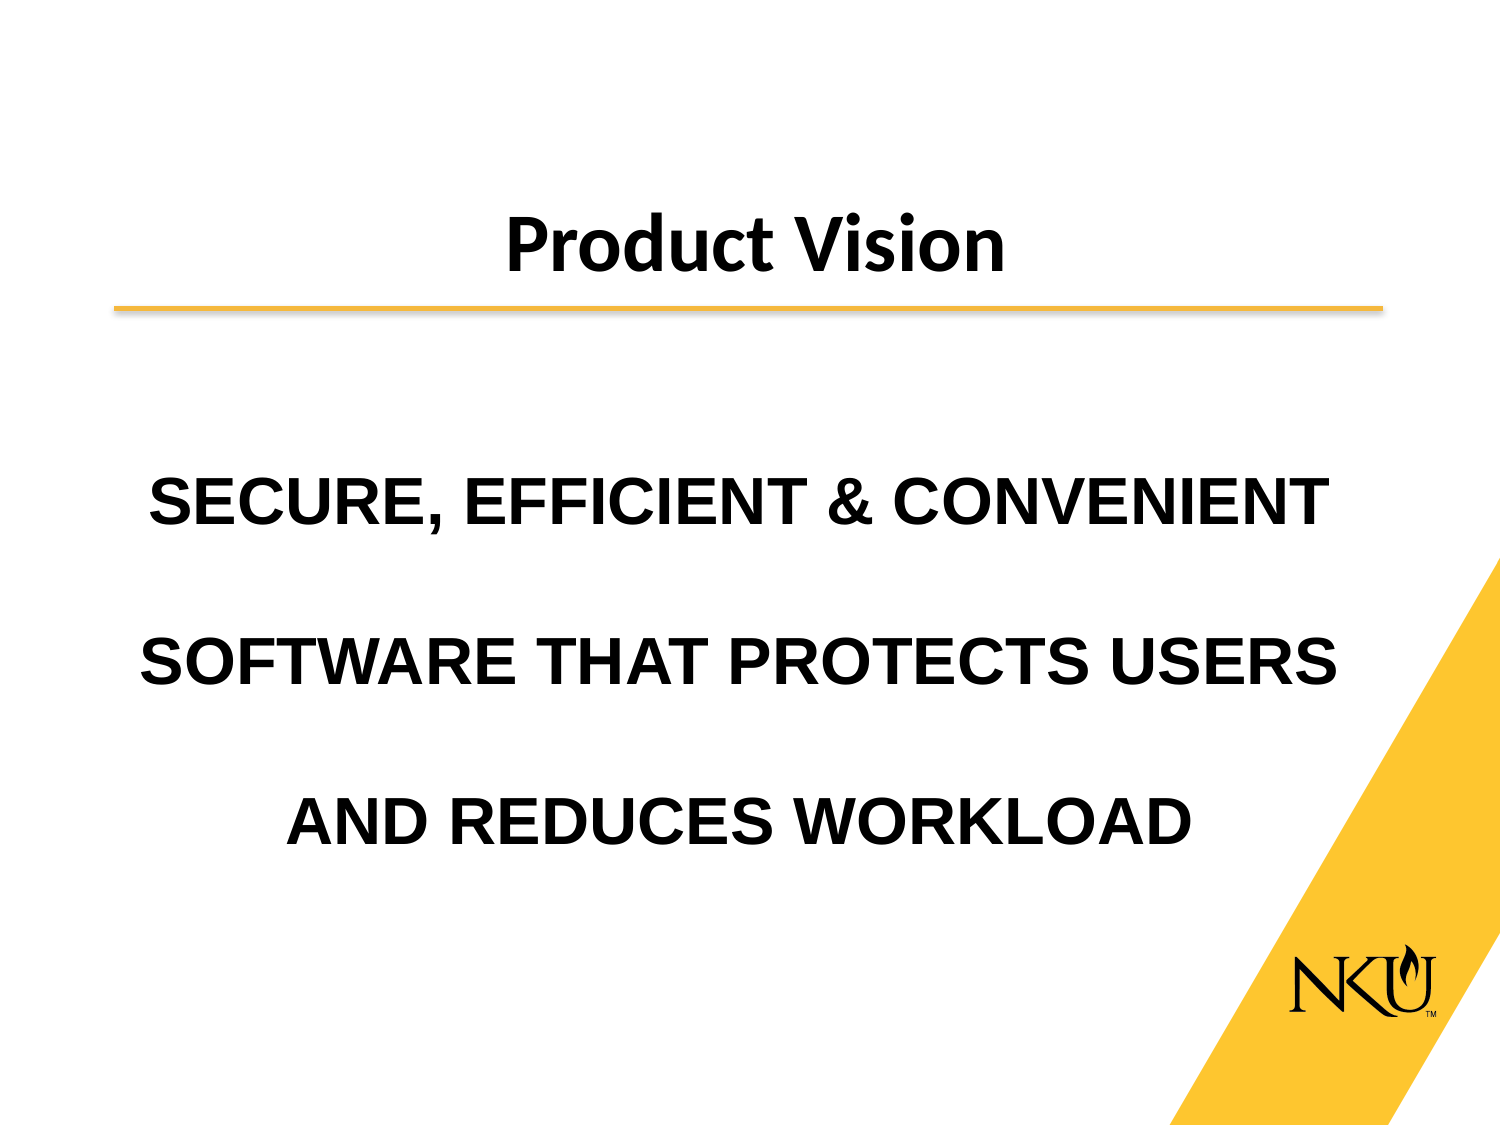

# Product Vision
SECURE, EFFICIENT & CONVENIENT SOFTWARE THAT PROTECTS USERS AND REDUCES WORKLOAD